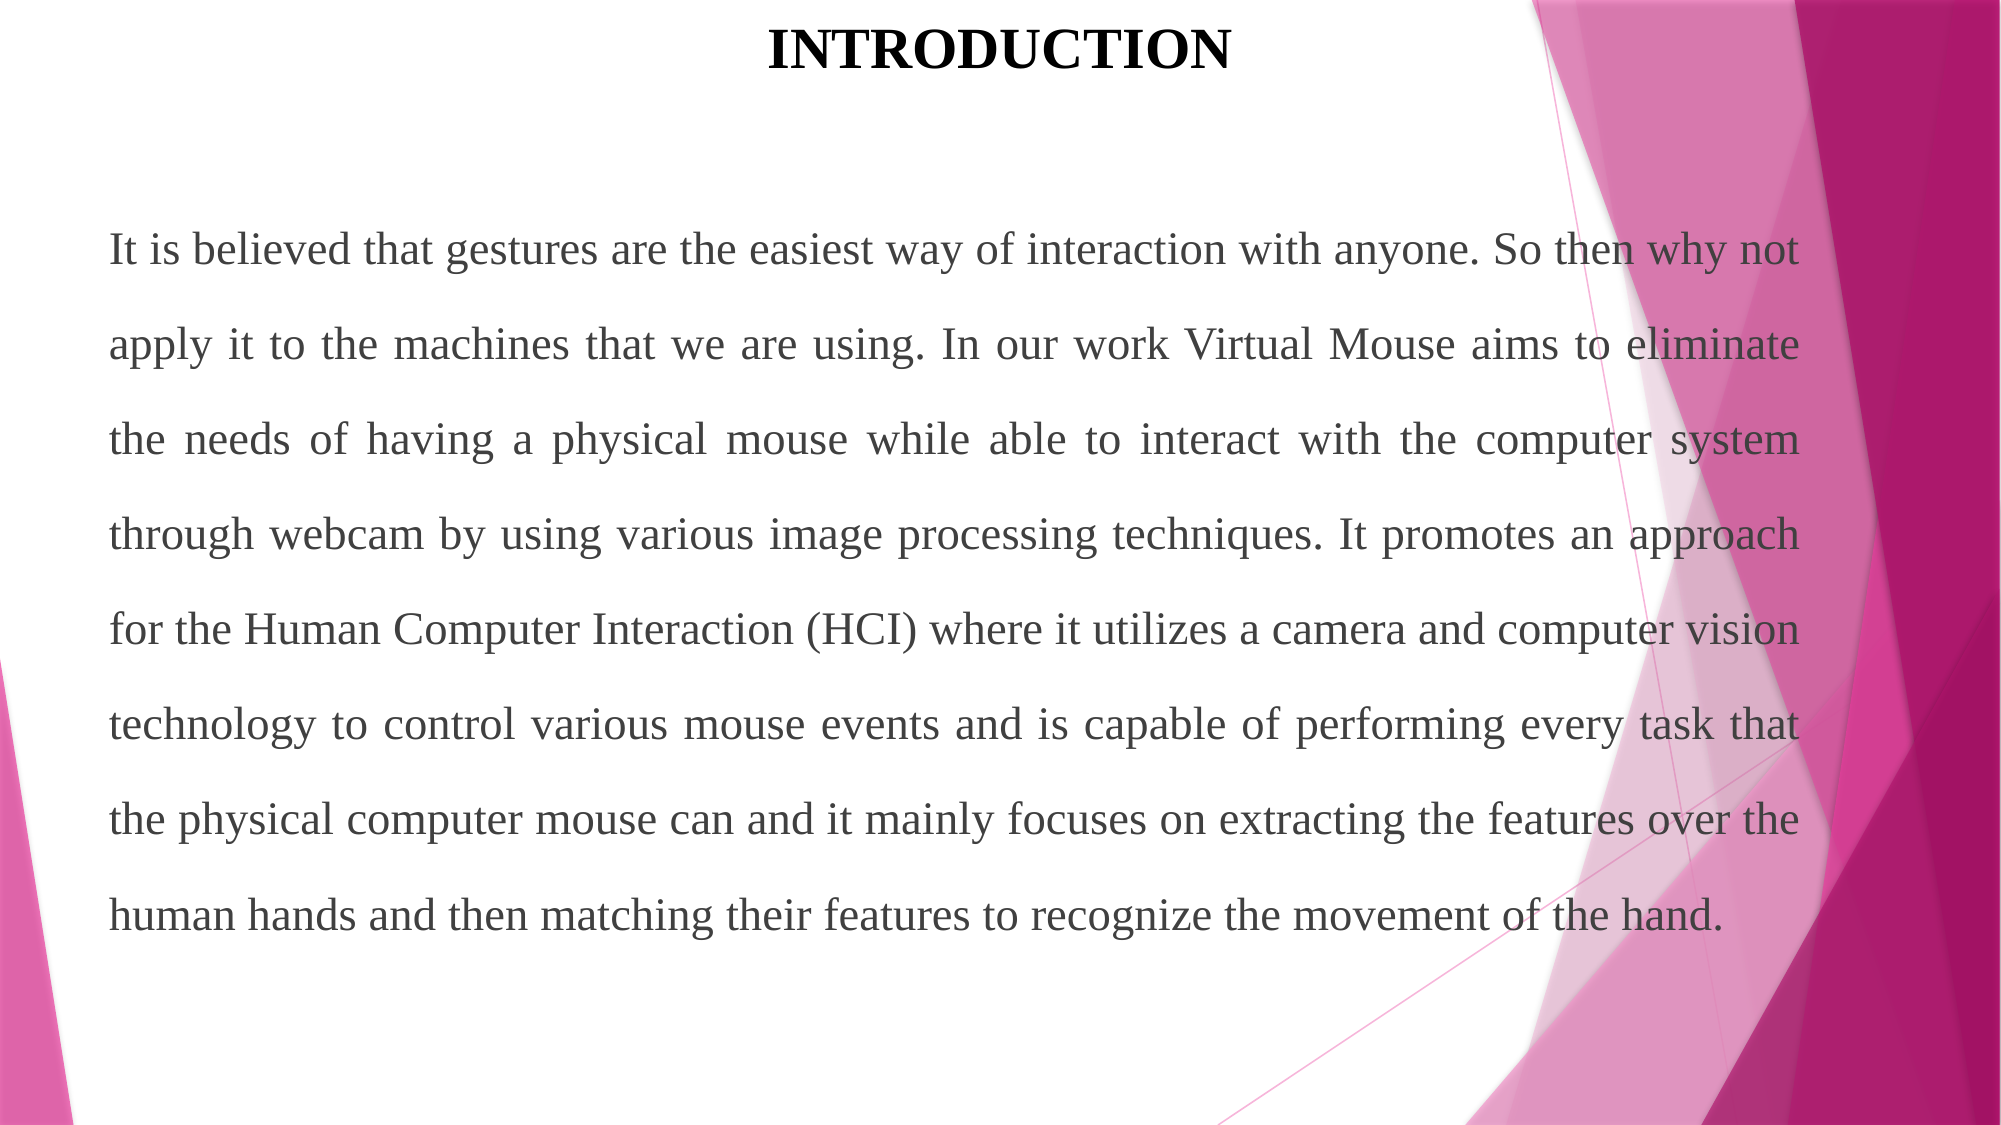

# INTRODUCTION
It is believed that gestures are the easiest way of interaction with anyone. So then why not apply it to the machines that we are using. In our work Virtual Mouse aims to eliminate the needs of having a physical mouse while able to interact with the computer system through webcam by using various image processing techniques. It promotes an approach for the Human Computer Interaction (HCI) where it utilizes a camera and computer vision technology to control various mouse events and is capable of performing every task that the physical computer mouse can and it mainly focuses on extracting the features over the human hands and then matching their features to recognize the movement of the hand.